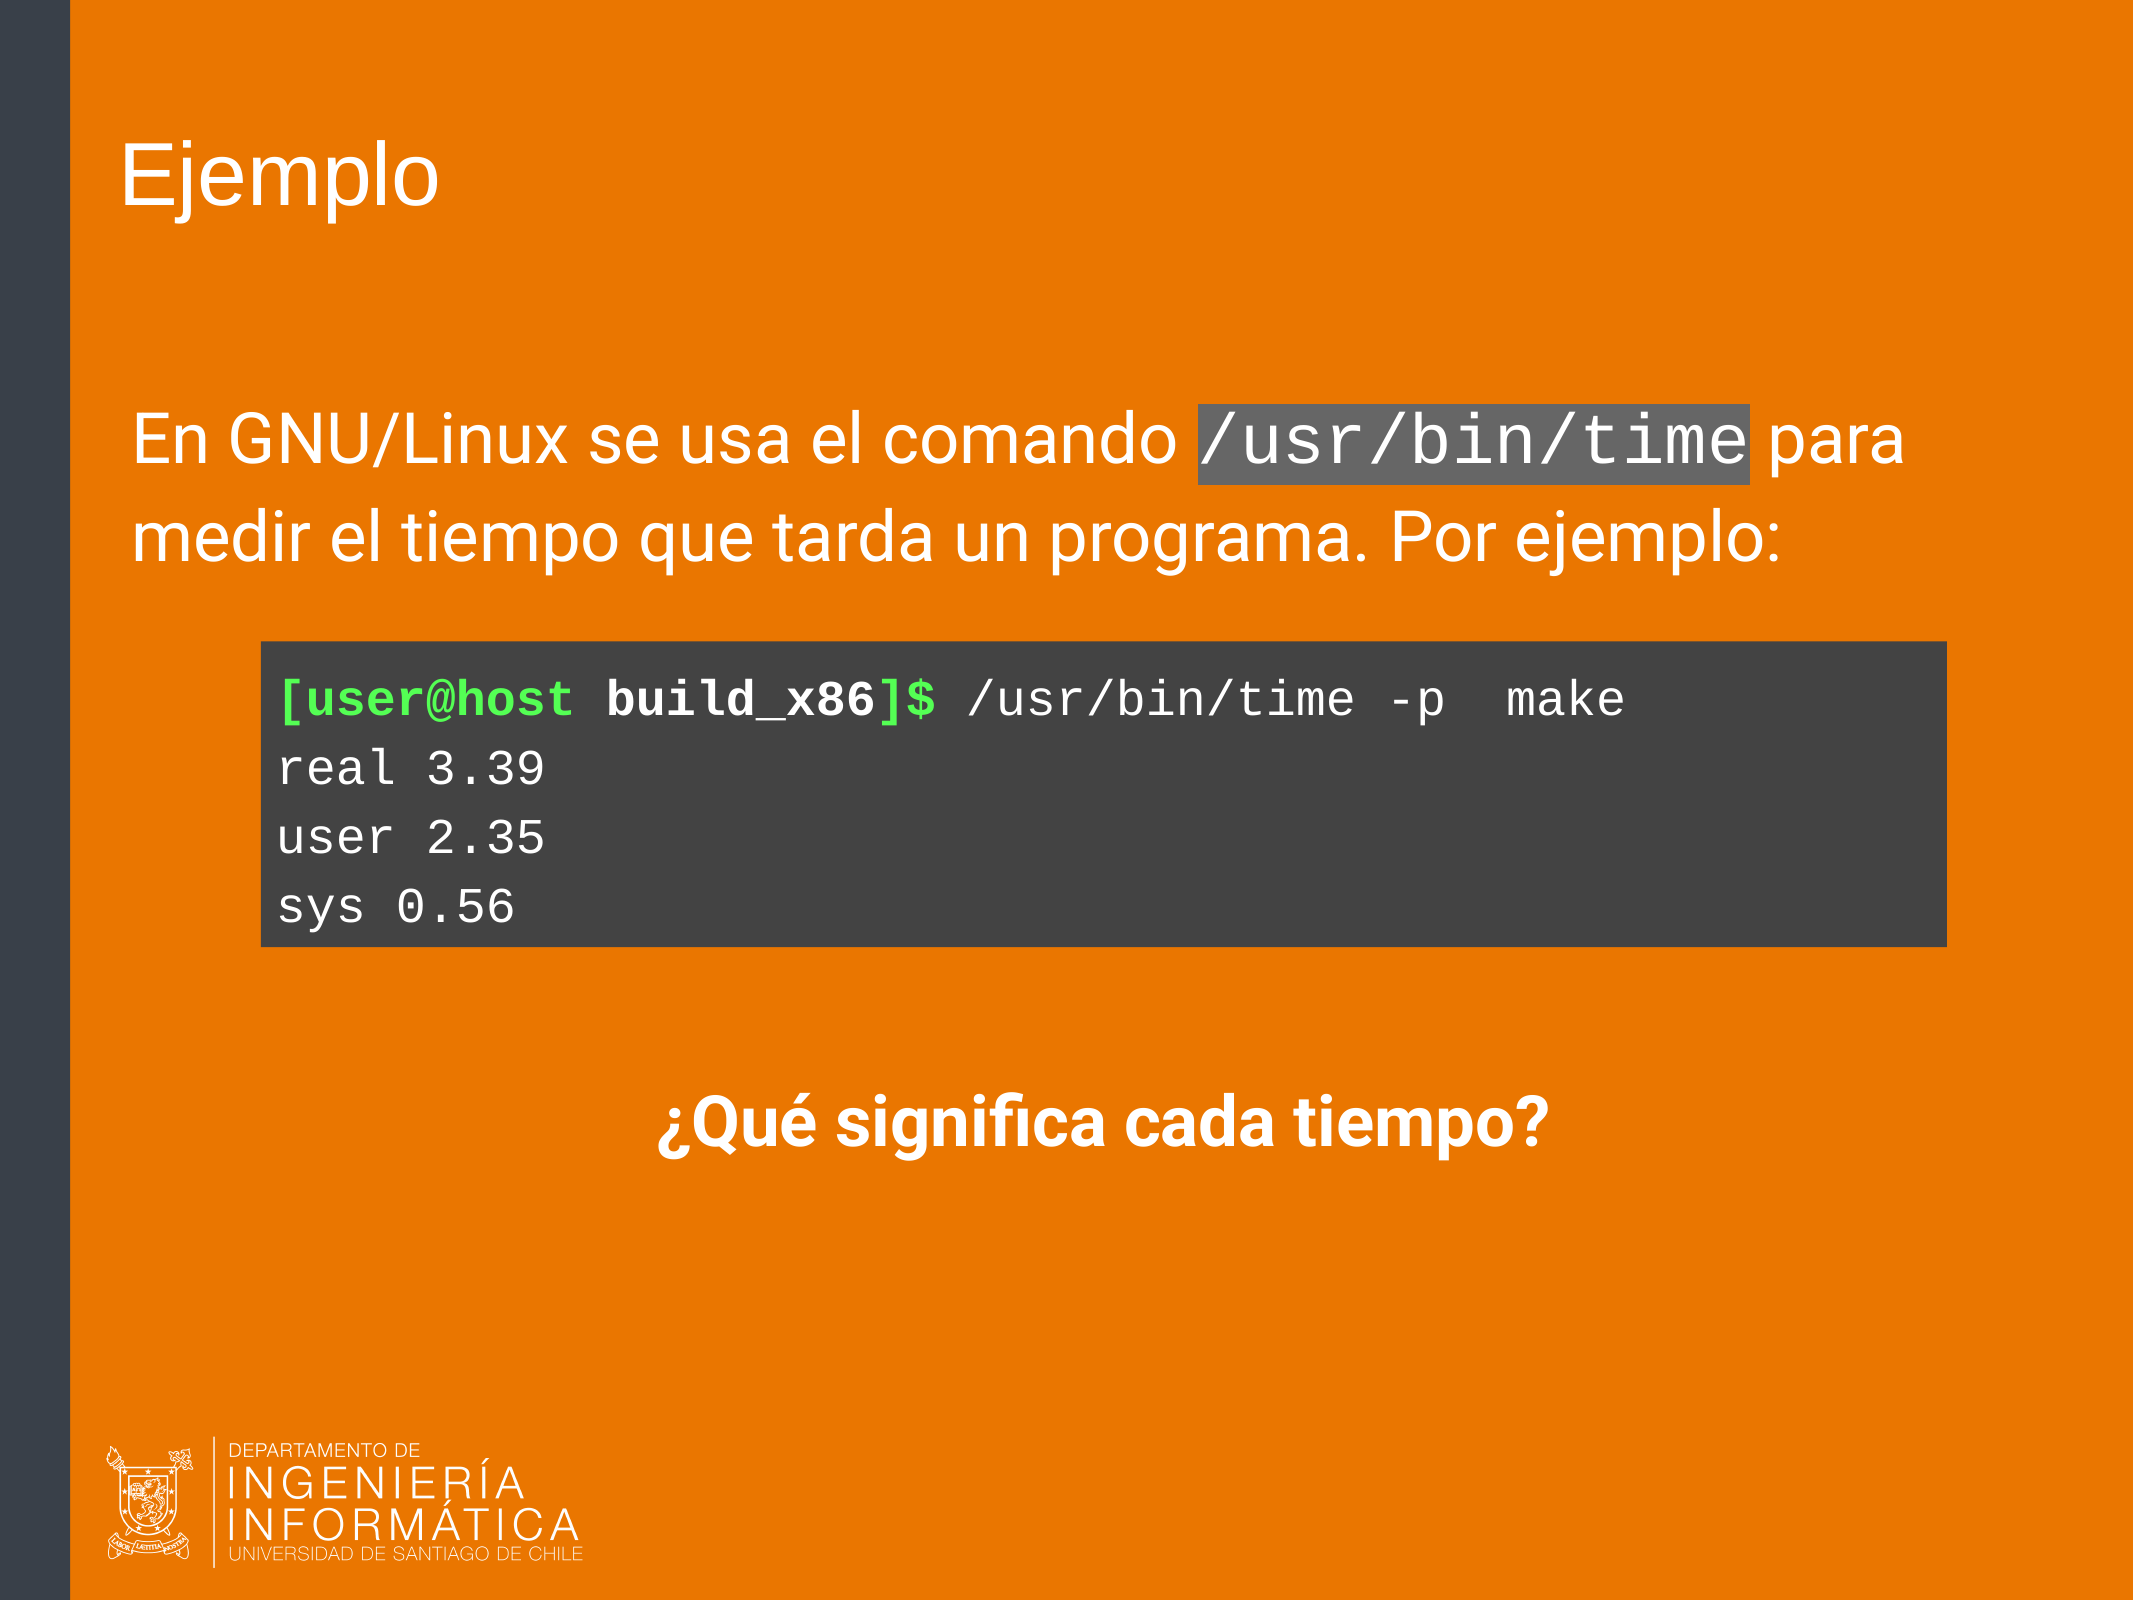

# Ejemplo
En GNU/Linux se usa el comando /usr/bin/time para medir el tiempo que tarda un programa. Por ejemplo:

¿Qué significa cada tiempo?

[user@host build_x86]$ /usr/bin/time -p  make
real 3.39
user 2.35
sys 0.56